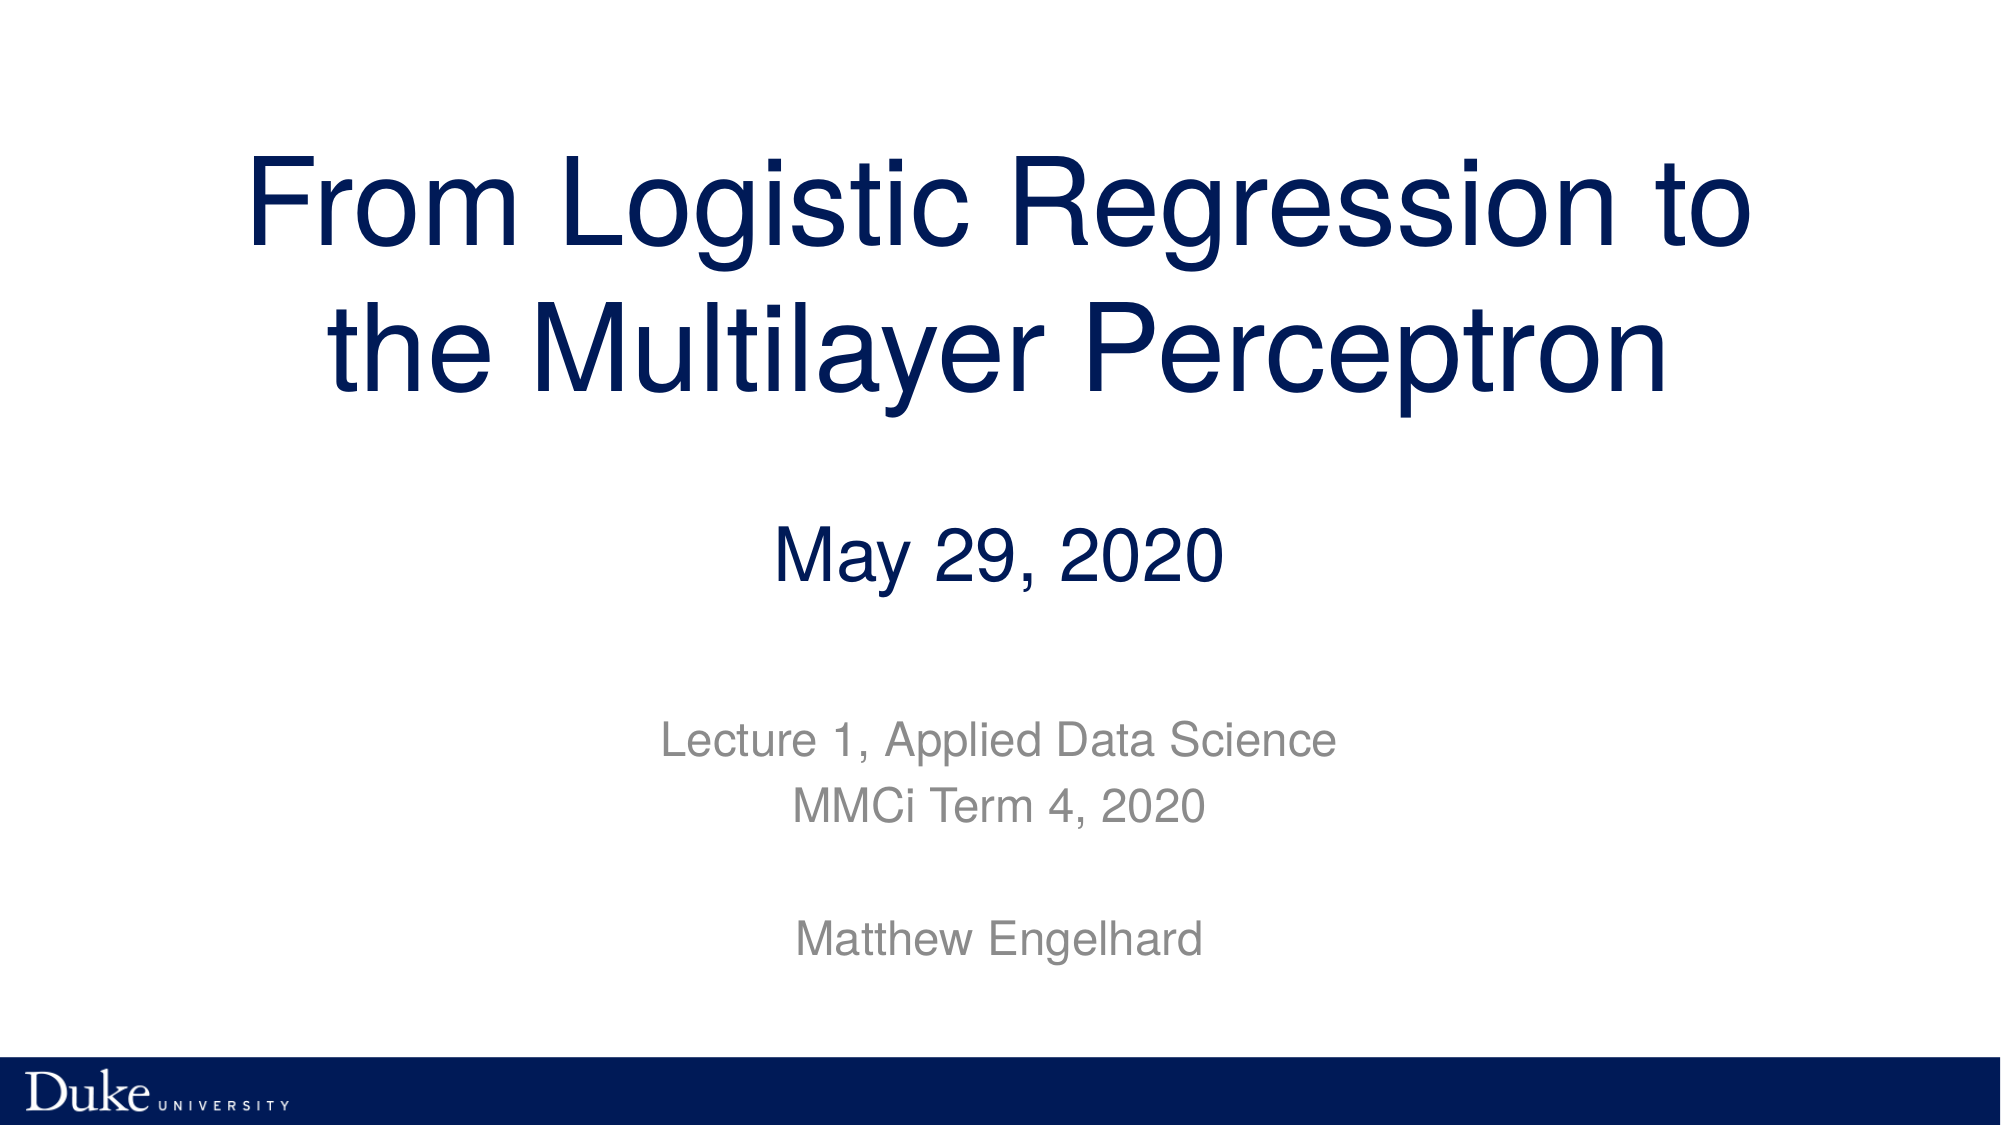

# From Logistic Regression to the Multilayer Perceptron May 29, 2020
Lecture 1, Applied Data Science
MMCi Term 4, 2020

Matthew Engelhard